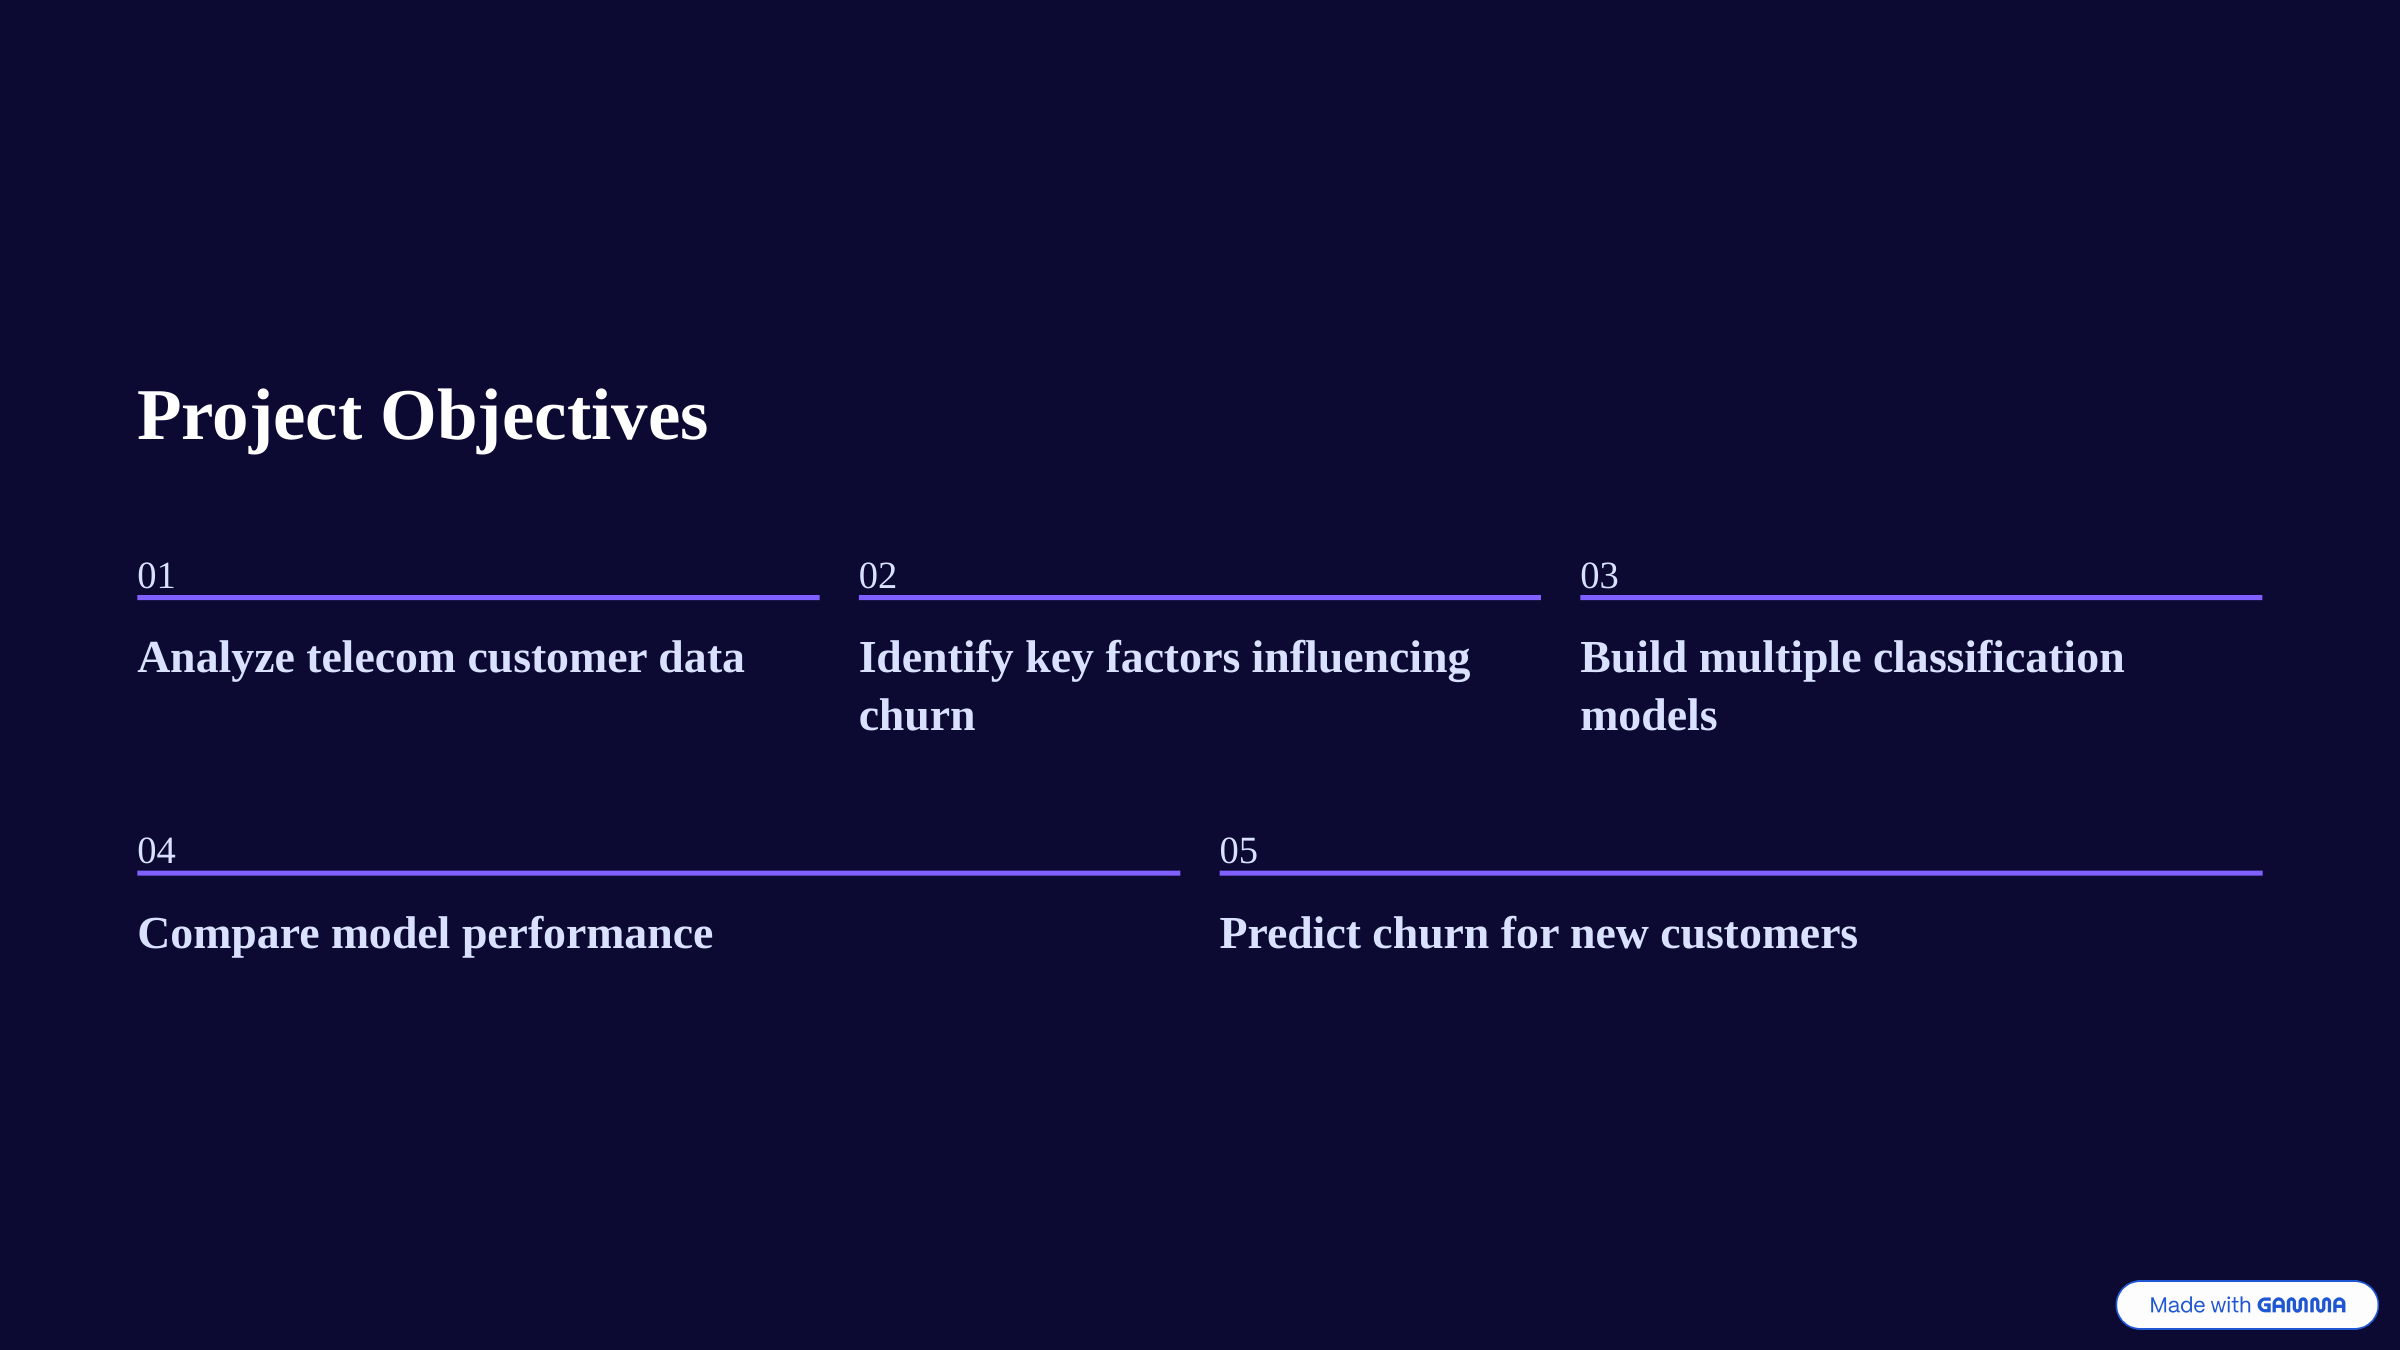

Project Objectives
01
02
03

Analyze telecom customer data
Identify key factors influencing churn
Build multiple classification models
04
05

Compare model performance
Predict churn for new customers